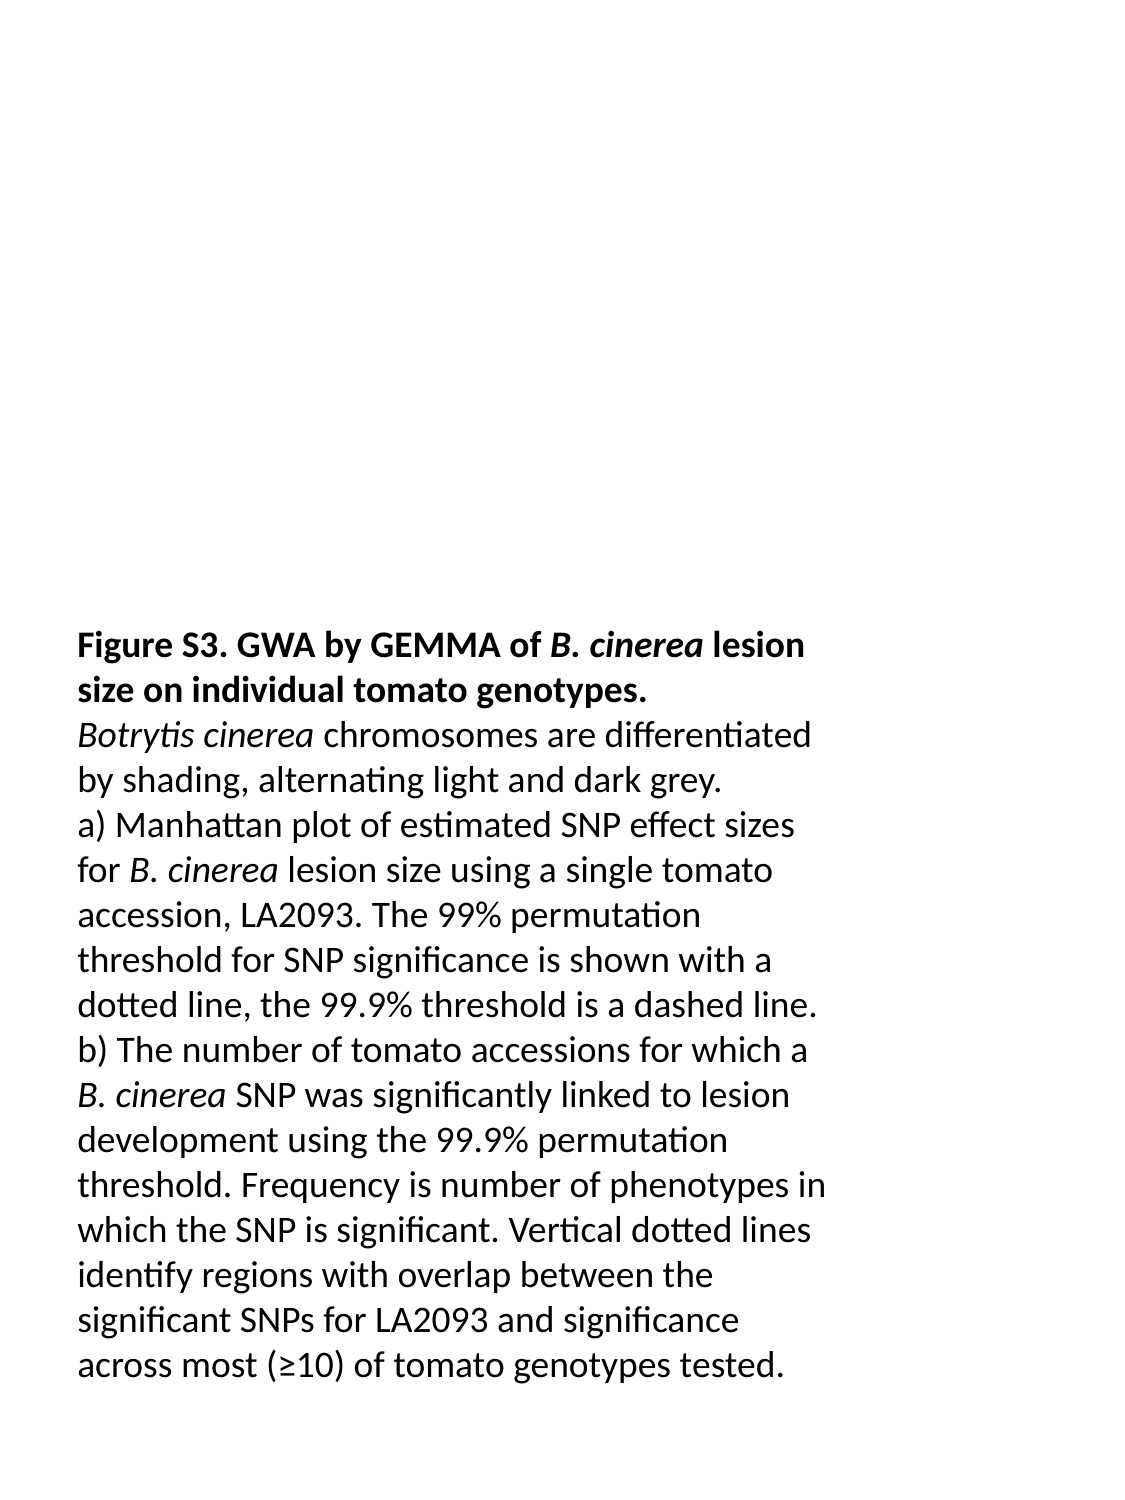

#
Figure S3. GWA by GEMMA of B. cinerea lesion size on individual tomato genotypes.
Botrytis cinerea chromosomes are differentiated by shading, alternating light and dark grey.
a) Manhattan plot of estimated SNP effect sizes for B. cinerea lesion size using a single tomato accession, LA2093. The 99% permutation threshold for SNP significance is shown with a dotted line, the 99.9% threshold is a dashed line.
b) The number of tomato accessions for which a B. cinerea SNP was significantly linked to lesion development using the 99.9% permutation threshold. Frequency is number of phenotypes in which the SNP is significant. Vertical dotted lines identify regions with overlap between the significant SNPs for LA2093 and significance across most (≥10) of tomato genotypes tested.